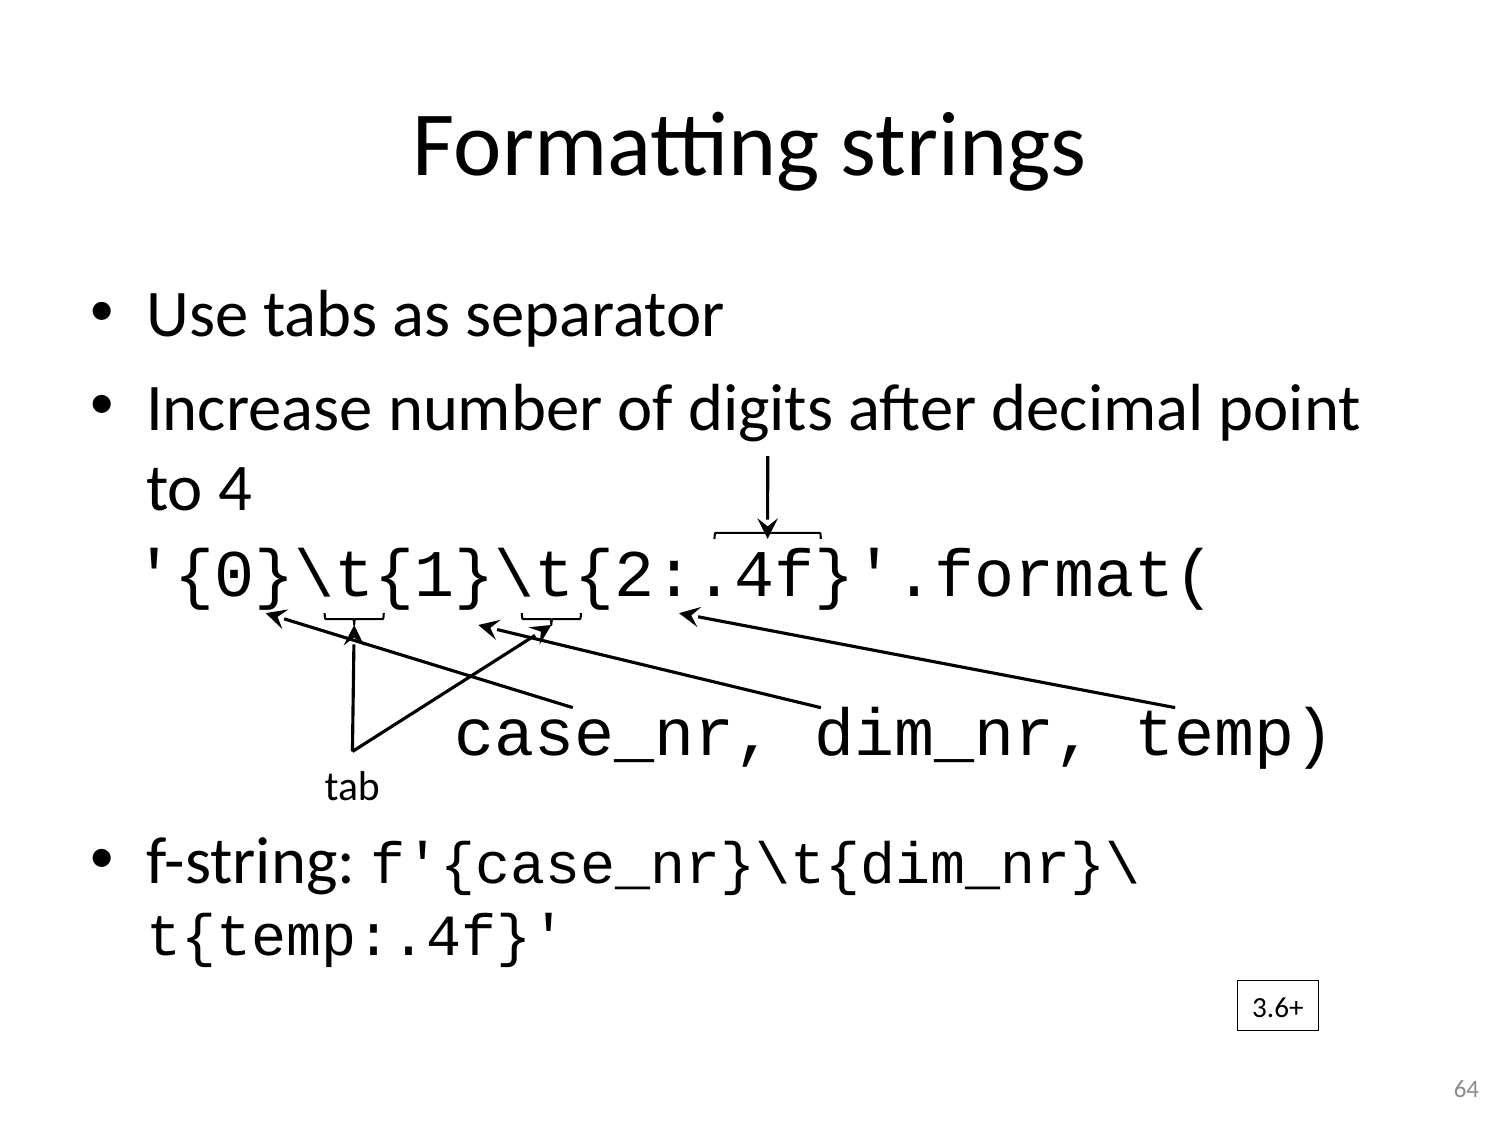

# Formatting strings
Use tabs as separator
Increase number of digits after decimal point to 4

f-string: f'{case_nr}\t{dim_nr}\t{temp:.4f}'

'{0}\t{1}\t{2:.4f}'.format(
        case_nr, dim_nr, temp)

tab
3.6+
64